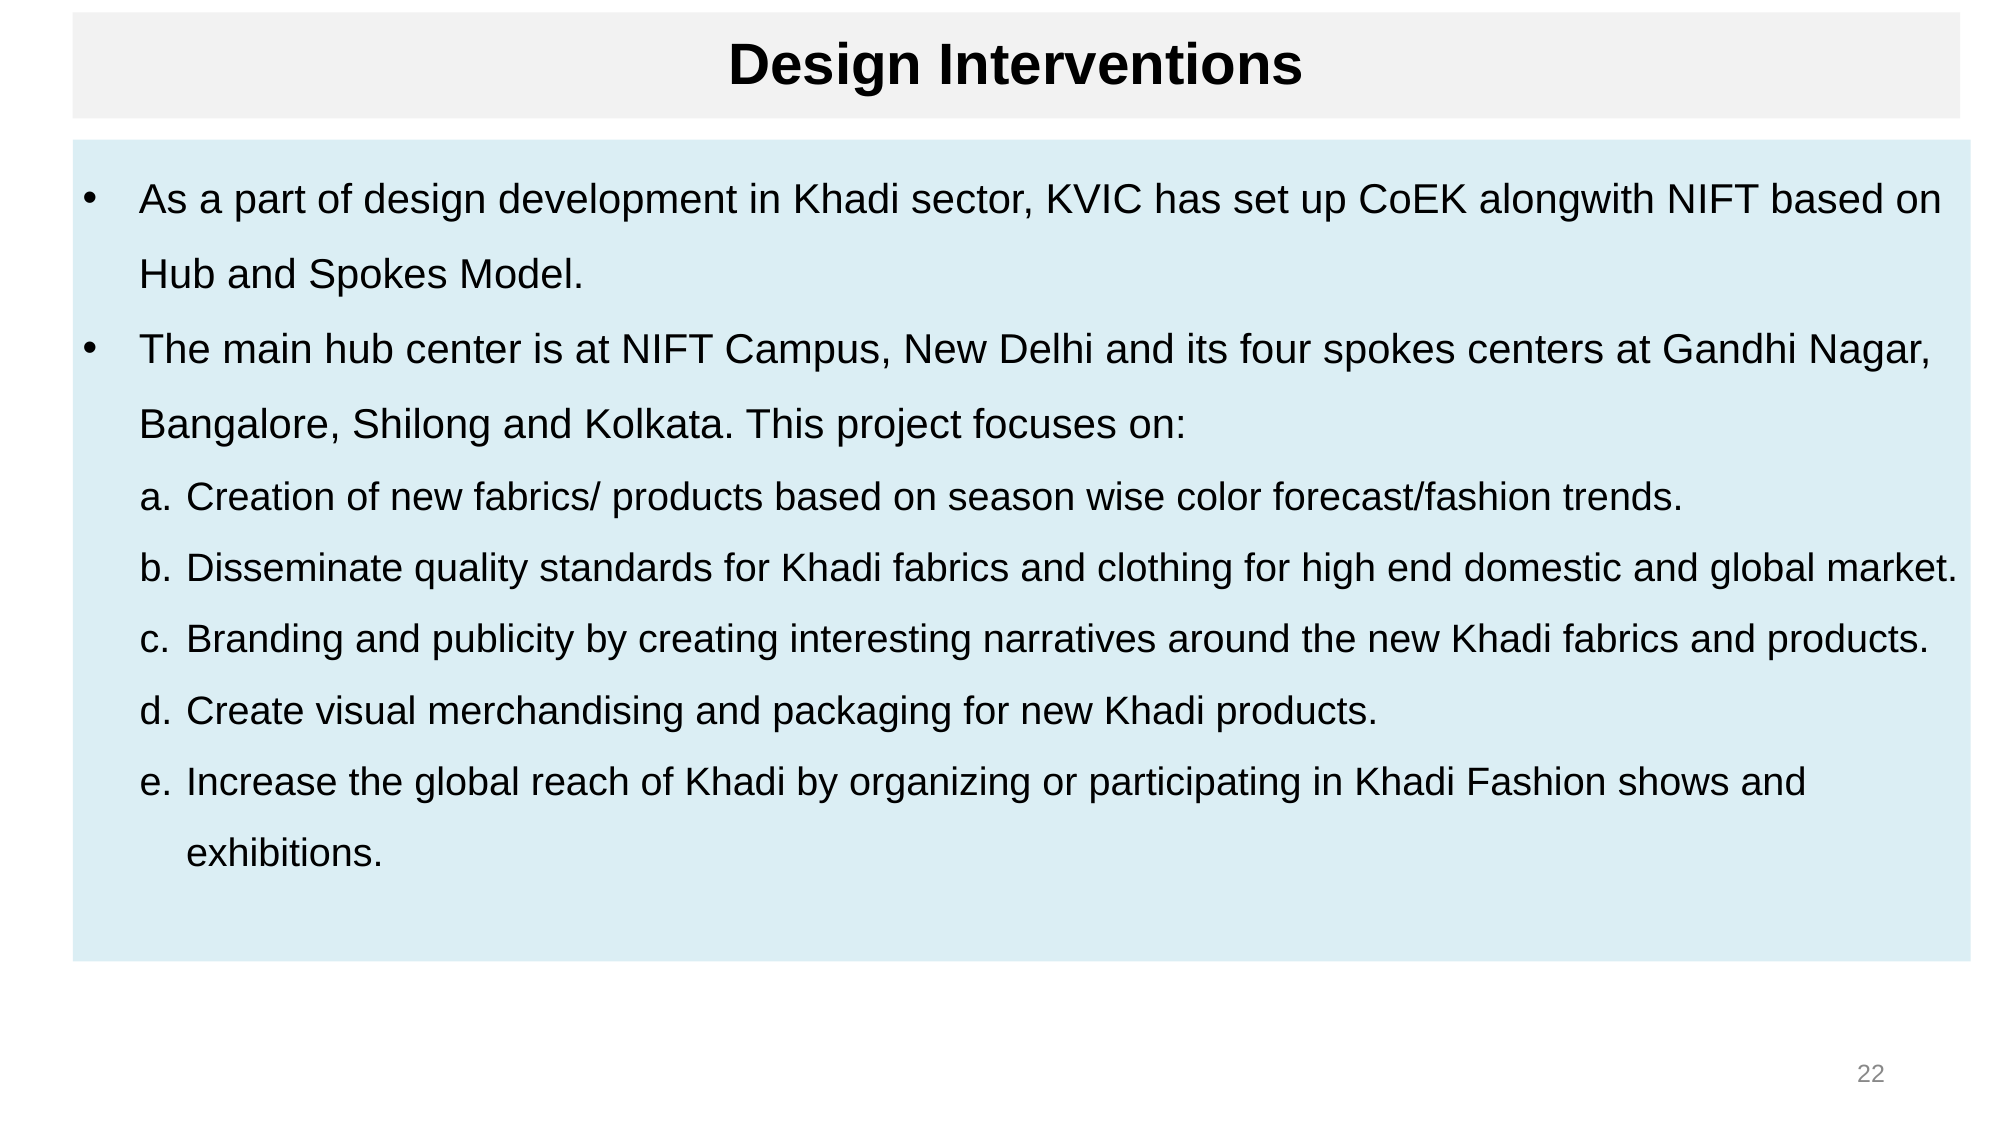

Design Interventions
As a part of design development in Khadi sector, KVIC has set up CoEK alongwith NIFT based on Hub and Spokes Model.
The main hub center is at NIFT Campus, New Delhi and its four spokes centers at Gandhi Nagar, Bangalore, Shilong and Kolkata. This project focuses on:
Creation of new fabrics/ products based on season wise color forecast/fashion trends.
Disseminate quality standards for Khadi fabrics and clothing for high end domestic and global market.
Branding and publicity by creating interesting narratives around the new Khadi fabrics and products.
Create visual merchandising and packaging for new Khadi products.
Increase the global reach of Khadi by organizing or participating in Khadi Fashion shows and exhibitions.
22